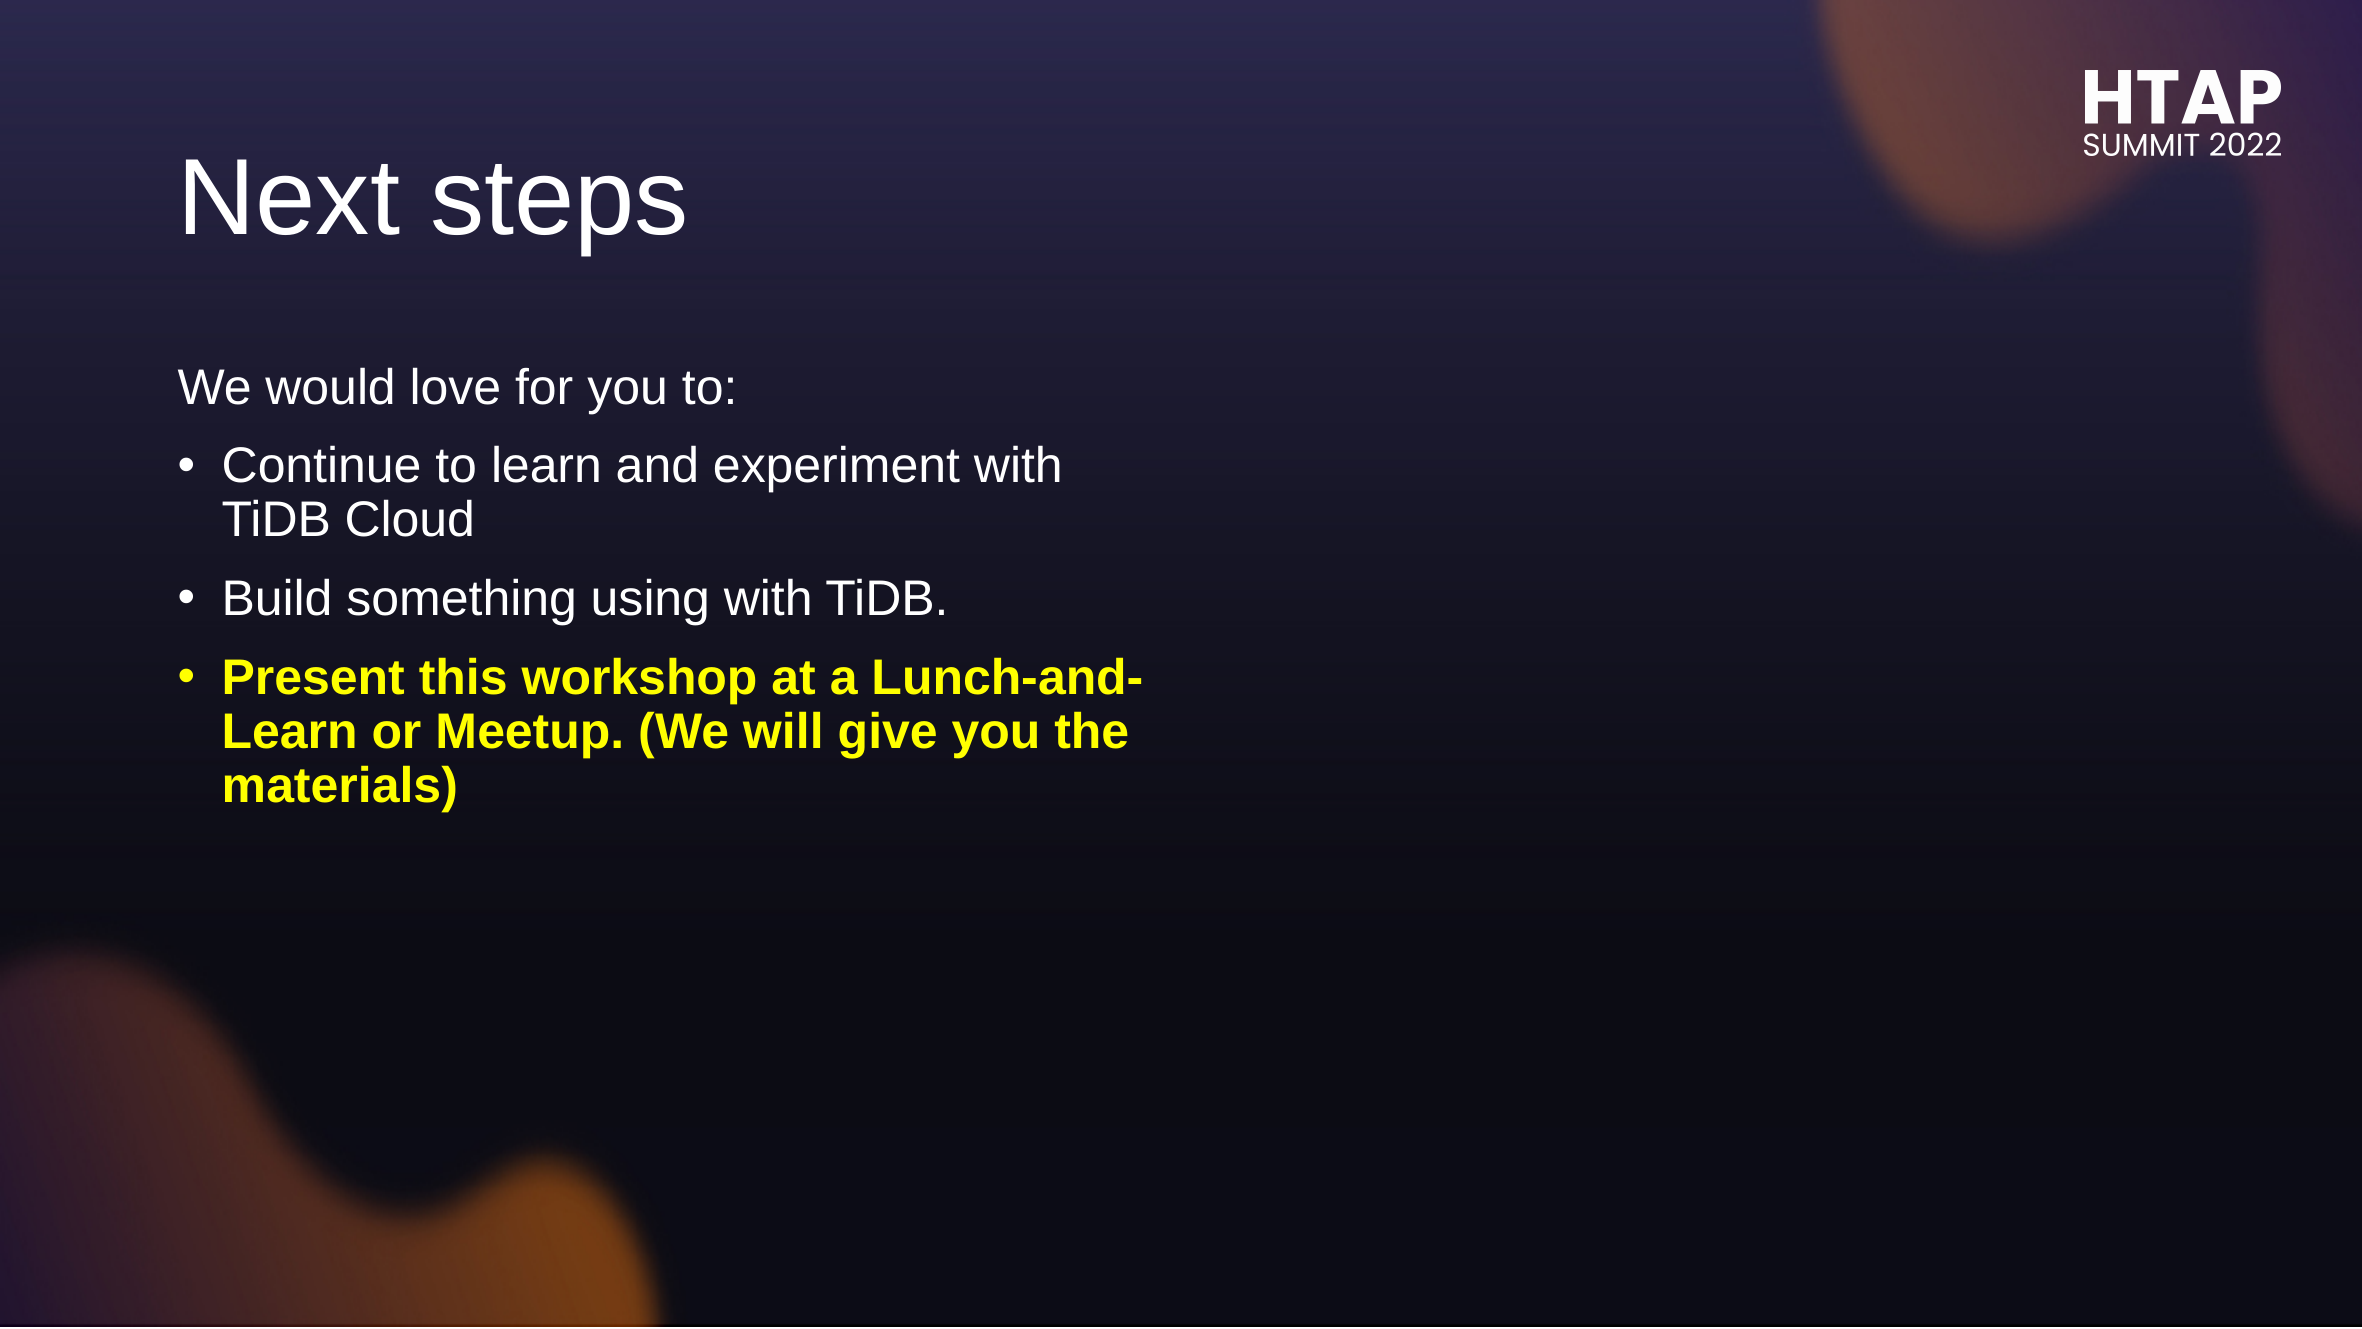

# Next steps
We would love for you to:
Continue to learn and experiment with TiDB Cloud
Build something using with TiDB.
Present this workshop at a Lunch-and-Learn or Meetup. (We will give you the materials)